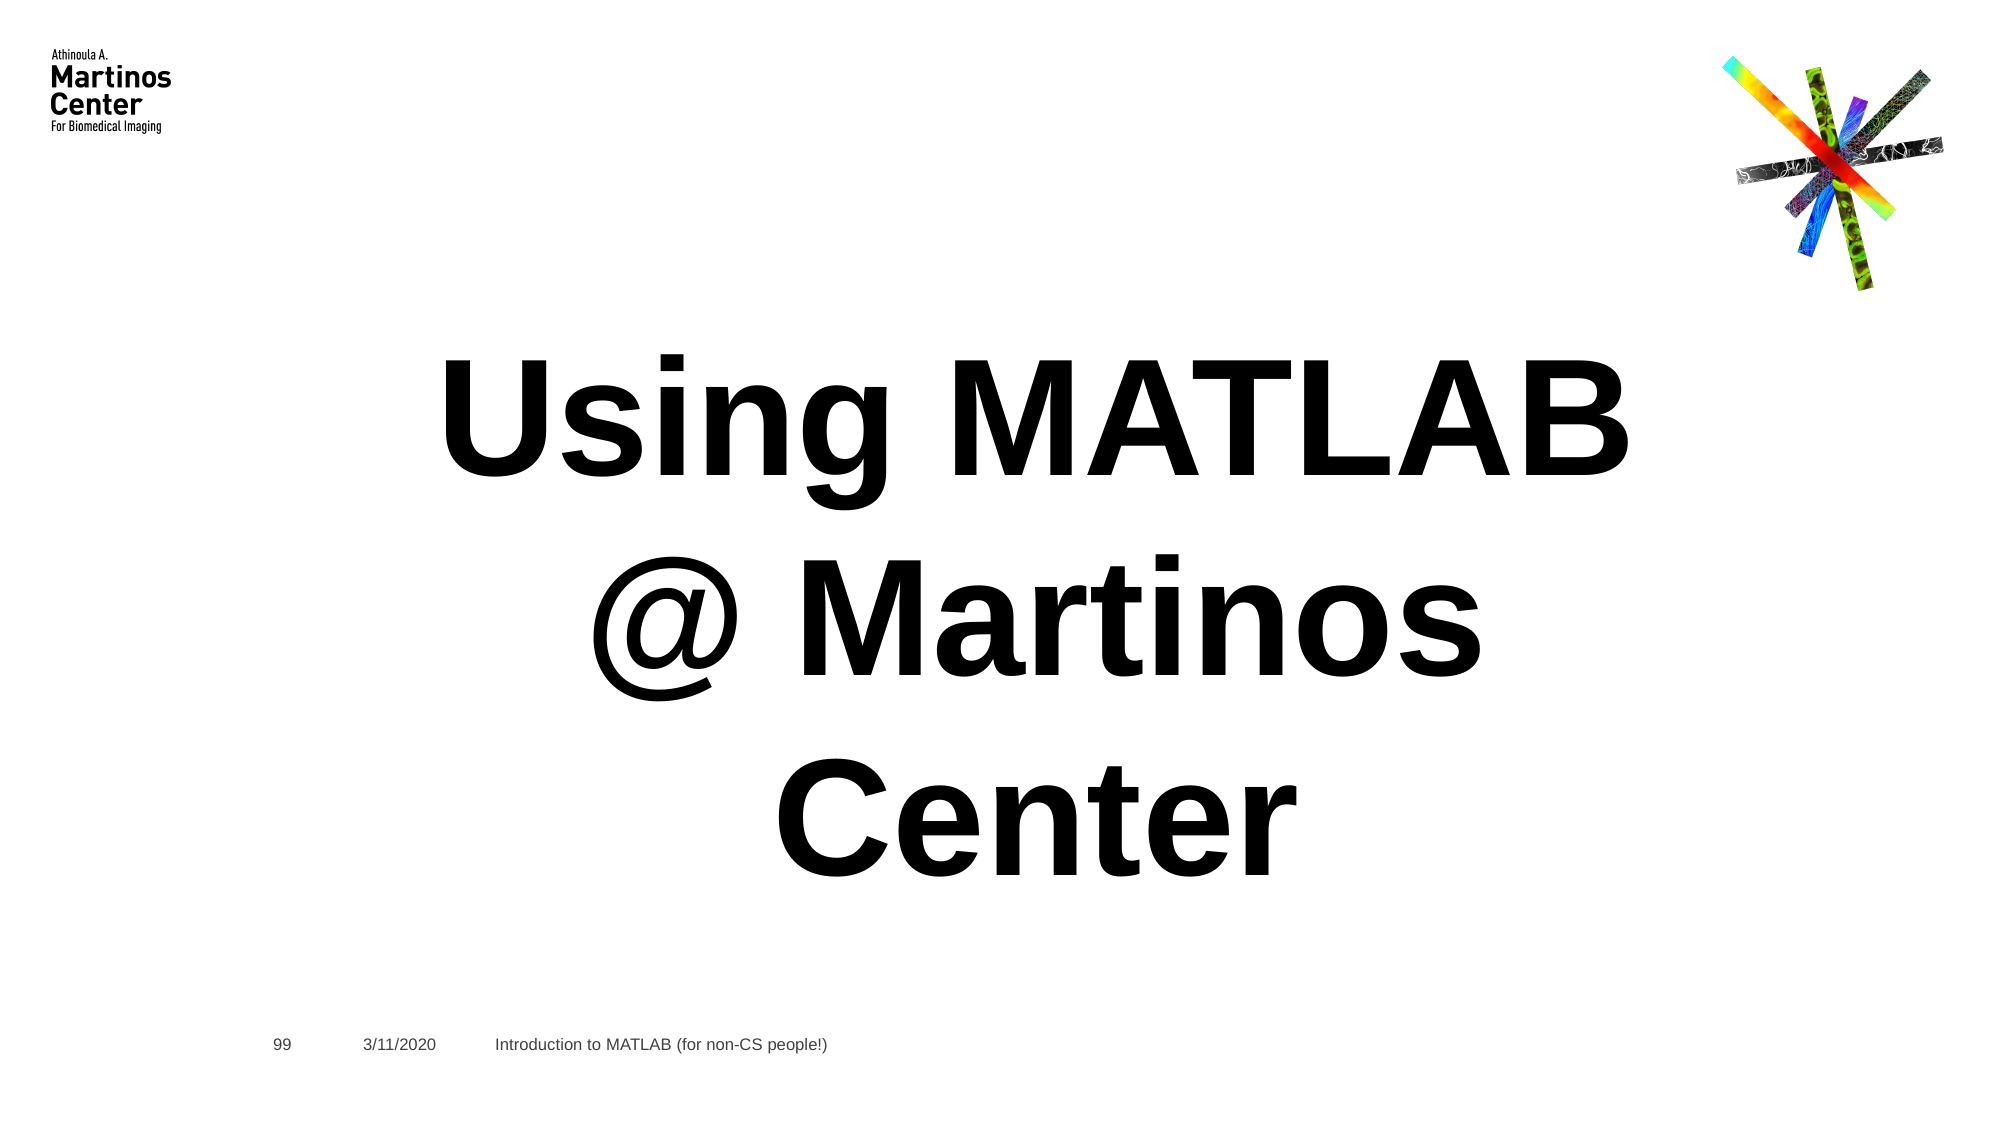

# Using MATLAB @ Martinos Center
99
3/11/2020
Introduction to MATLAB (for non-CS people!)